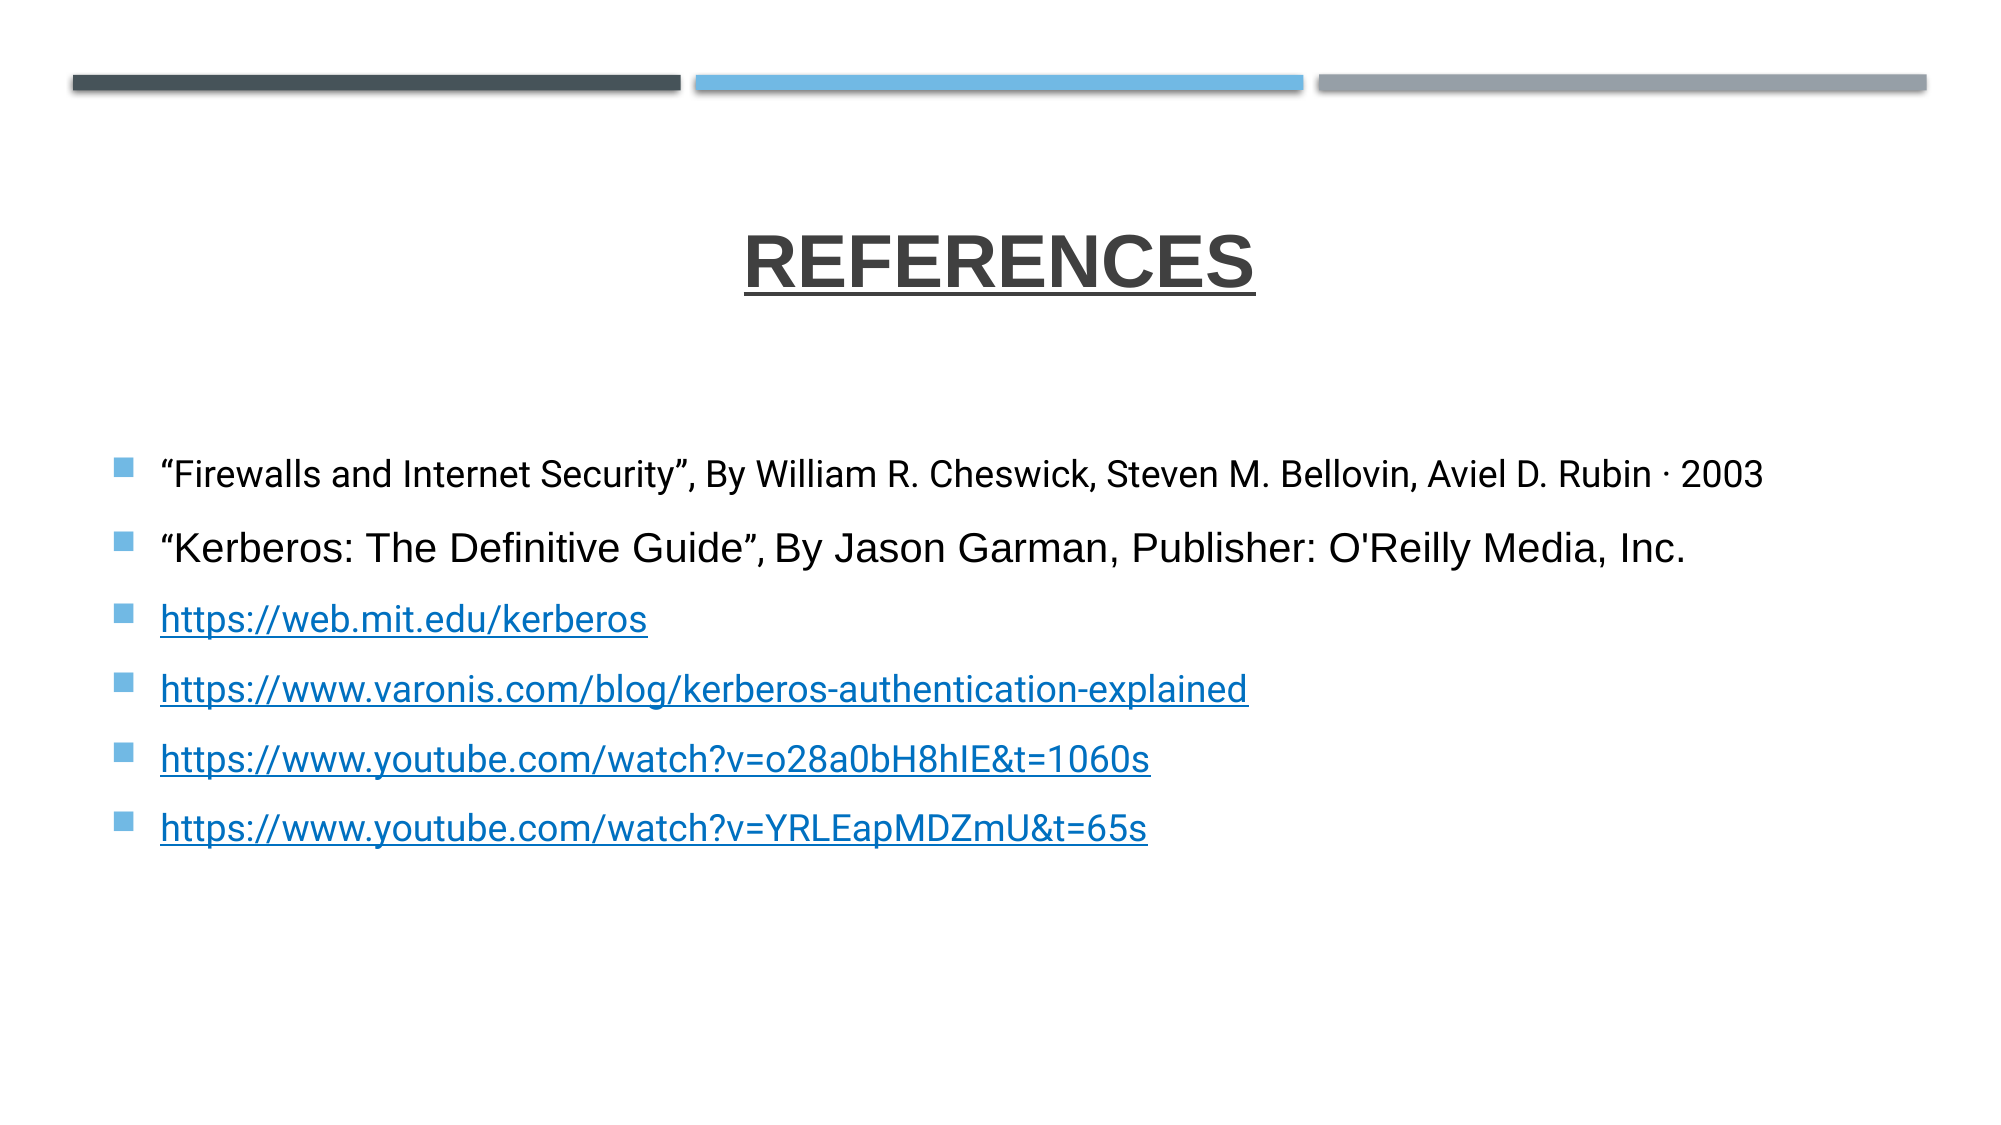

# REFERENCES
“Firewalls and Internet Security”, By William R. Cheswick, Steven M. Bellovin, Aviel D. Rubin · 2003
“Kerberos: The Definitive Guide”, By Jason Garman, Publisher: O'Reilly Media, Inc.
https://web.mit.edu/kerberos
https://www.varonis.com/blog/kerberos-authentication-explained
https://www.youtube.com/watch?v=o28a0bH8hIE&t=1060s
https://www.youtube.com/watch?v=YRLEapMDZmU&t=65s